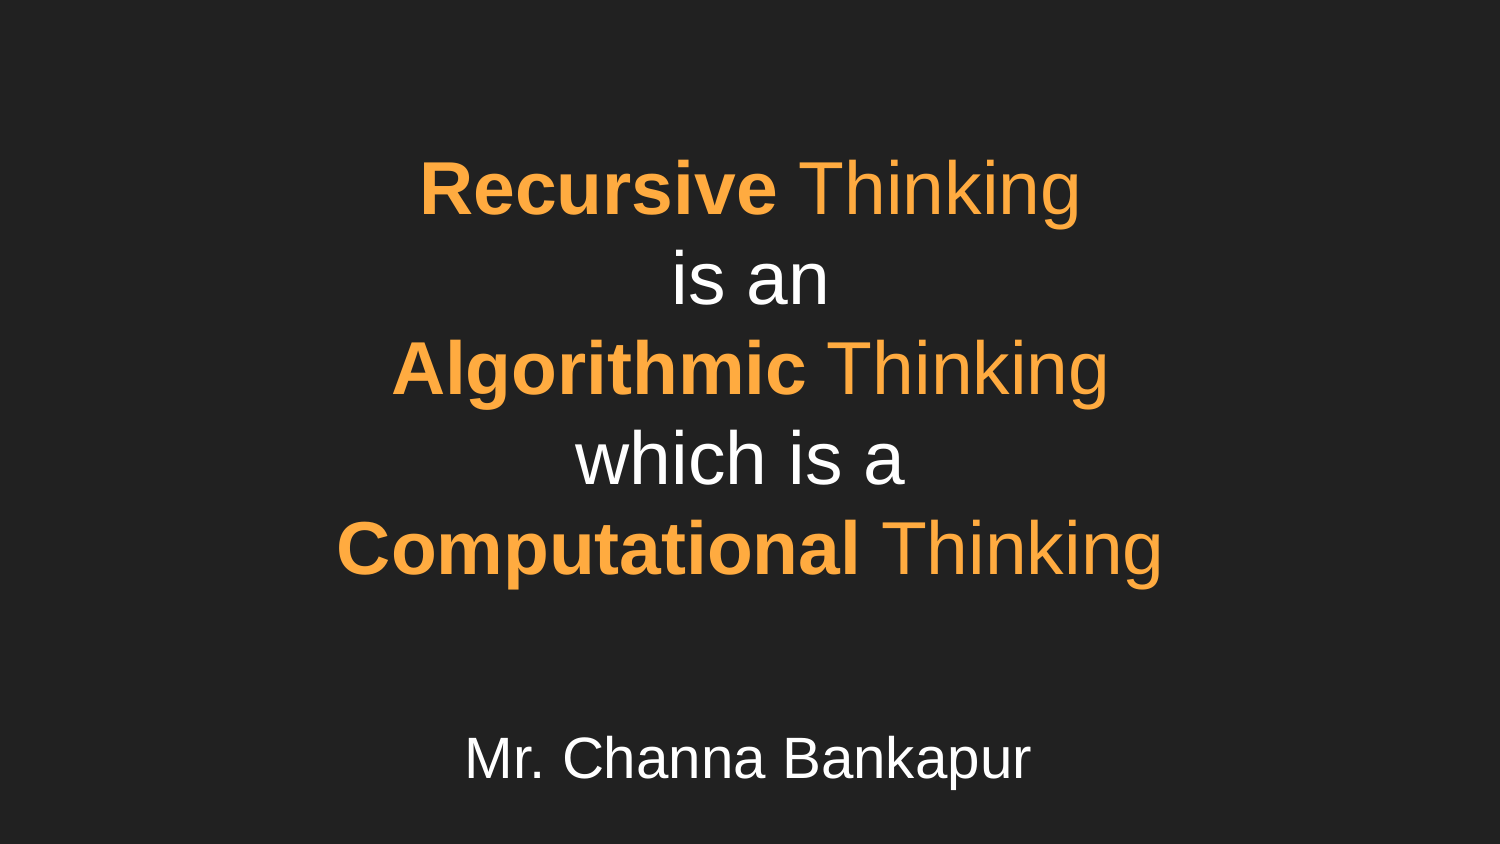

# Recursive Thinking
is an
Algorithmic Thinking
which is a
Computational Thinking
Mr. Channa Bankapur